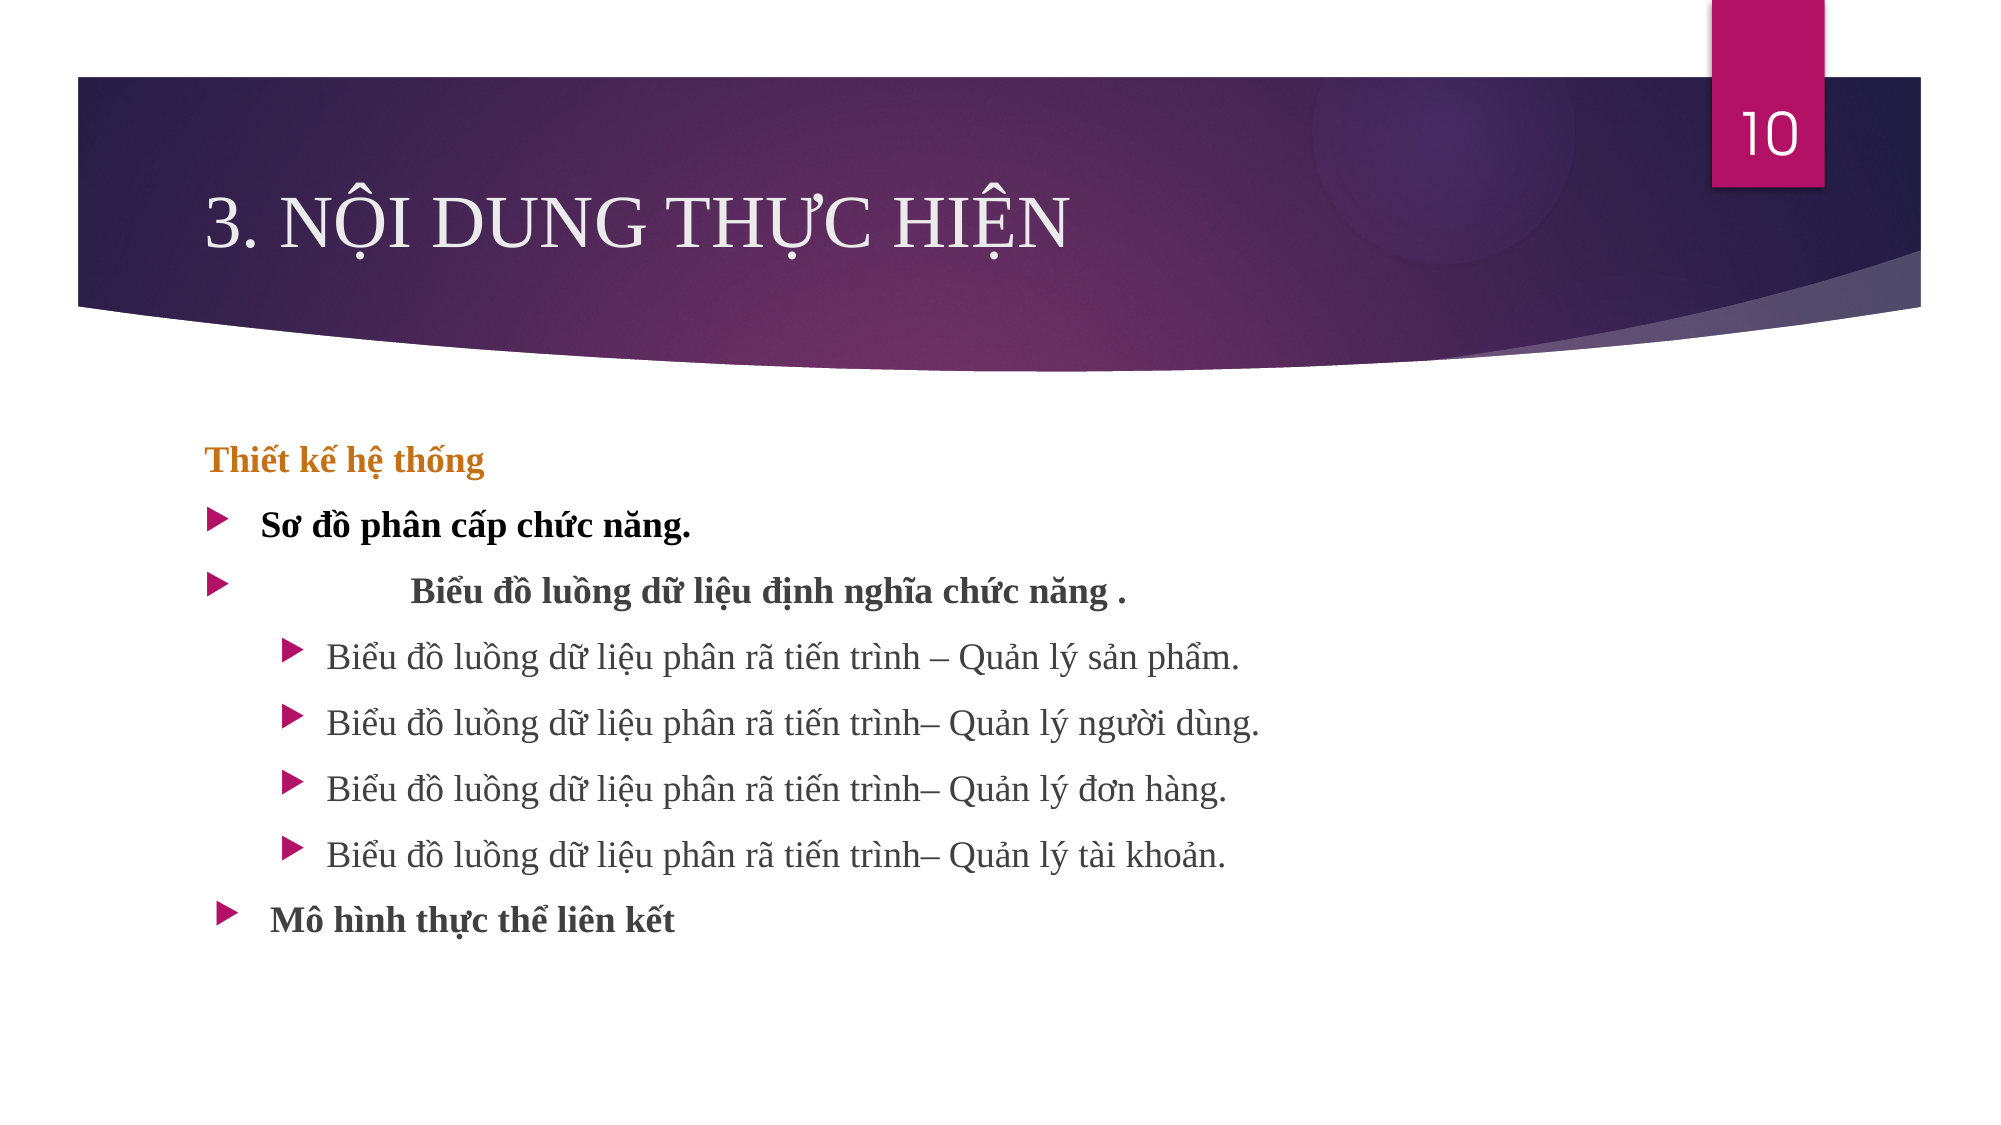

10
# 3. NỘI DUNG THỰC HIỆN
Thiết kế hệ thống
Sơ đồ phân cấp chức năng.
	Biểu đồ luồng dữ liệu định nghĩa chức năng .
Biểu đồ luồng dữ liệu phân rã tiến trình – Quản lý sản phẩm.
Biểu đồ luồng dữ liệu phân rã tiến trình– Quản lý người dùng.
Biểu đồ luồng dữ liệu phân rã tiến trình– Quản lý đơn hàng.
Biểu đồ luồng dữ liệu phân rã tiến trình– Quản lý tài khoản.
Mô hình thực thể liên kết